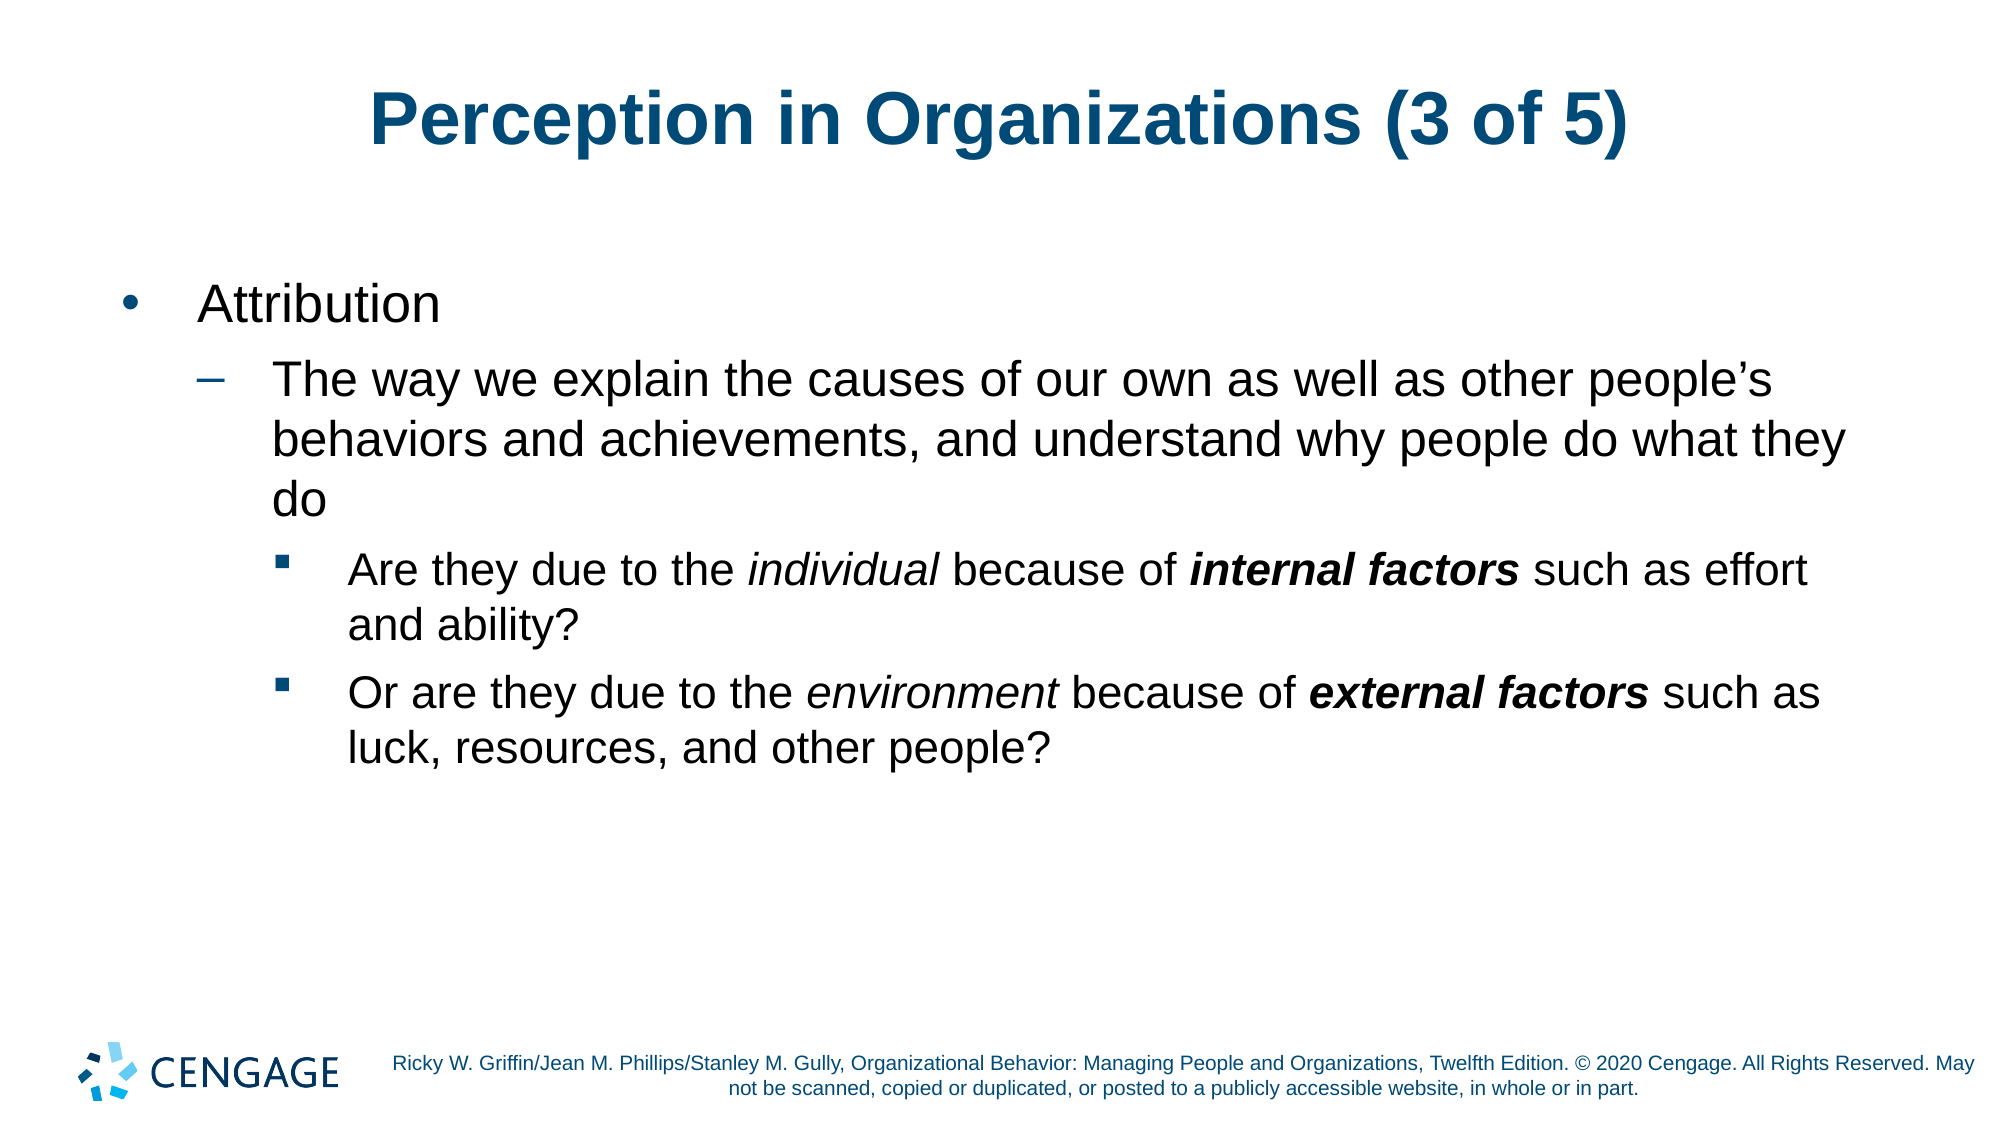

# Perception in Organizations (3 of 5)
Attribution
The way we explain the causes of our own as well as other people’s behaviors and achievements, and understand why people do what they do
Are they due to the individual because of internal factors such as effort and ability?
Or are they due to the environment because of external factors such as luck, resources, and other people?